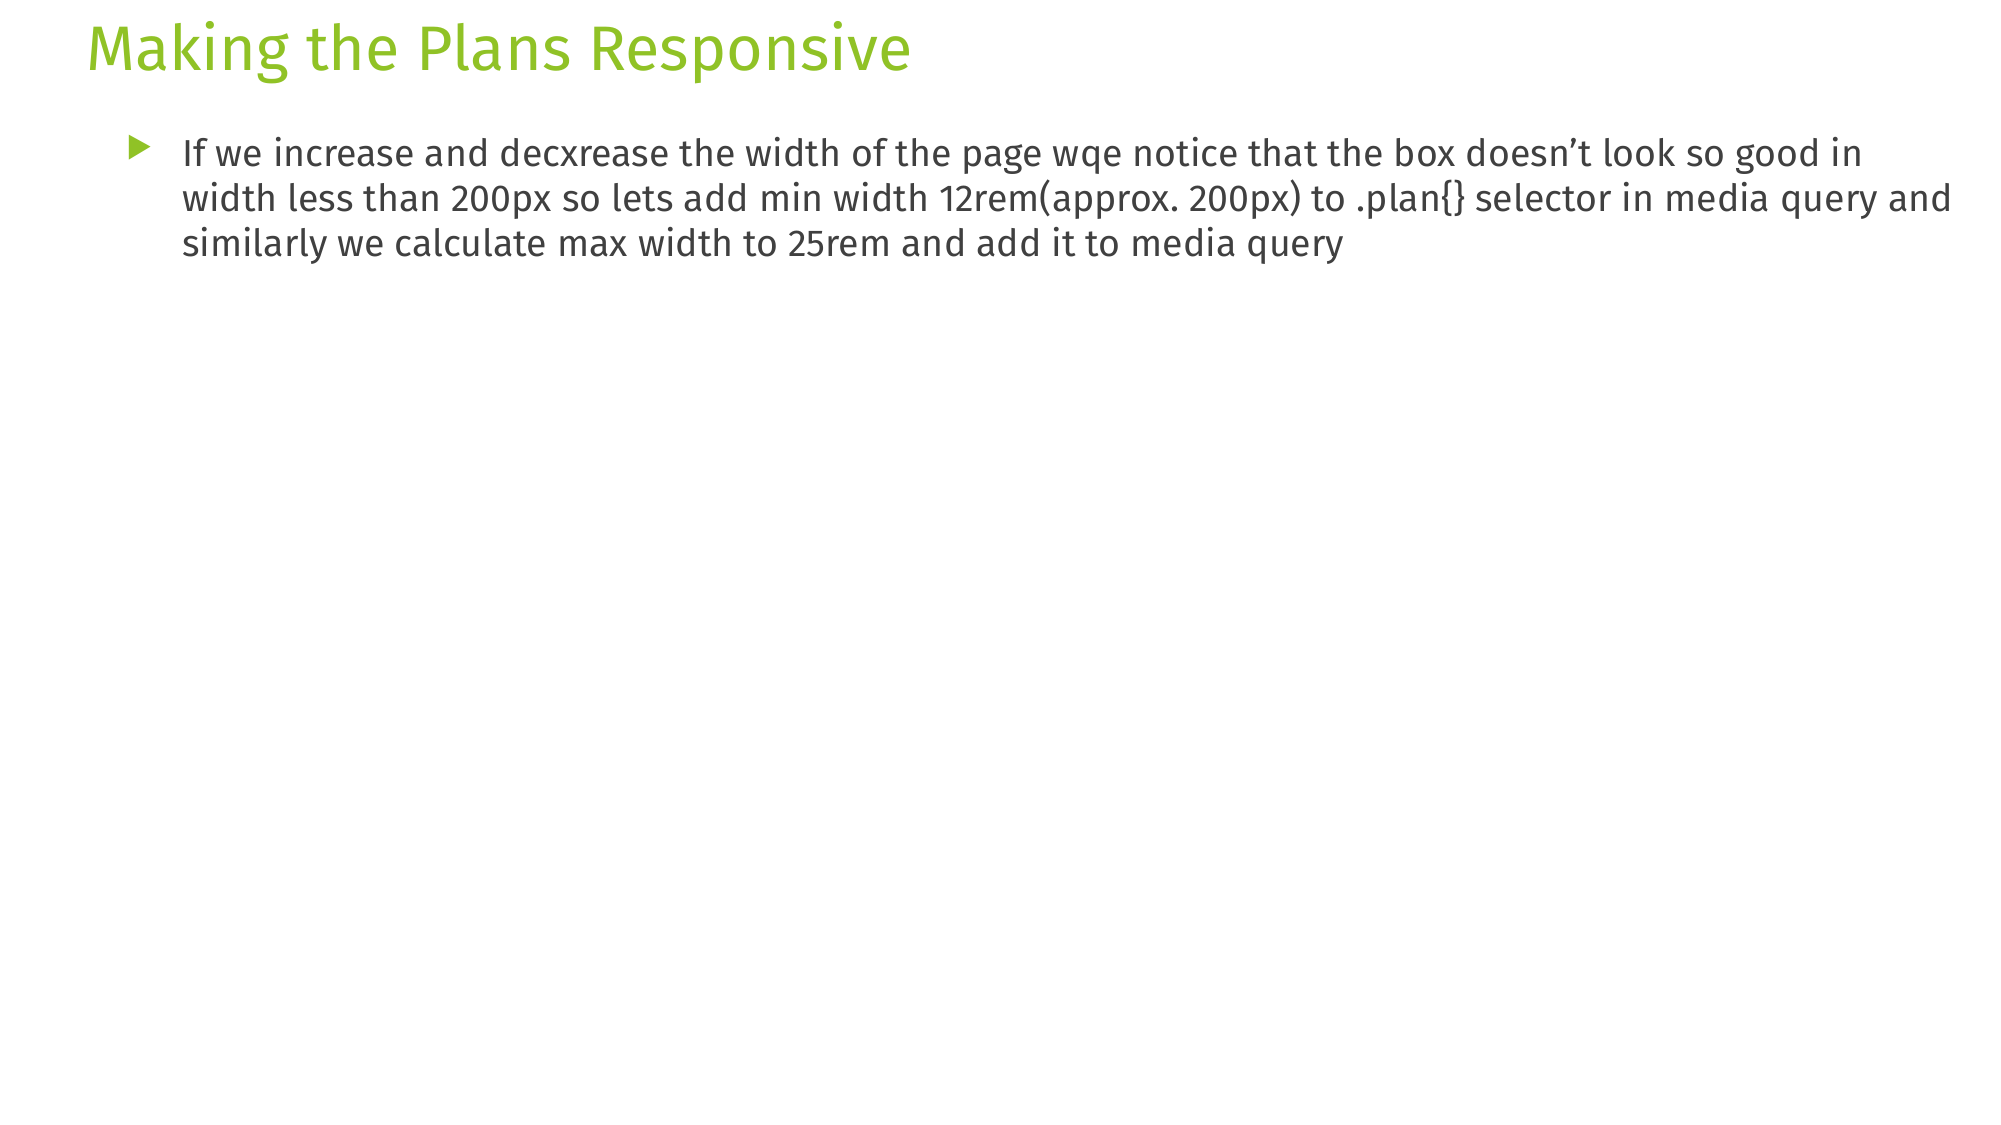

# Making the Plans Responsive
If we increase and decxrease the width of the page wqe notice that the box doesn’t look so good in width less than 200px so lets add min width 12rem(approx. 200px) to .plan{} selector in media query and similarly we calculate max width to 25rem and add it to media query